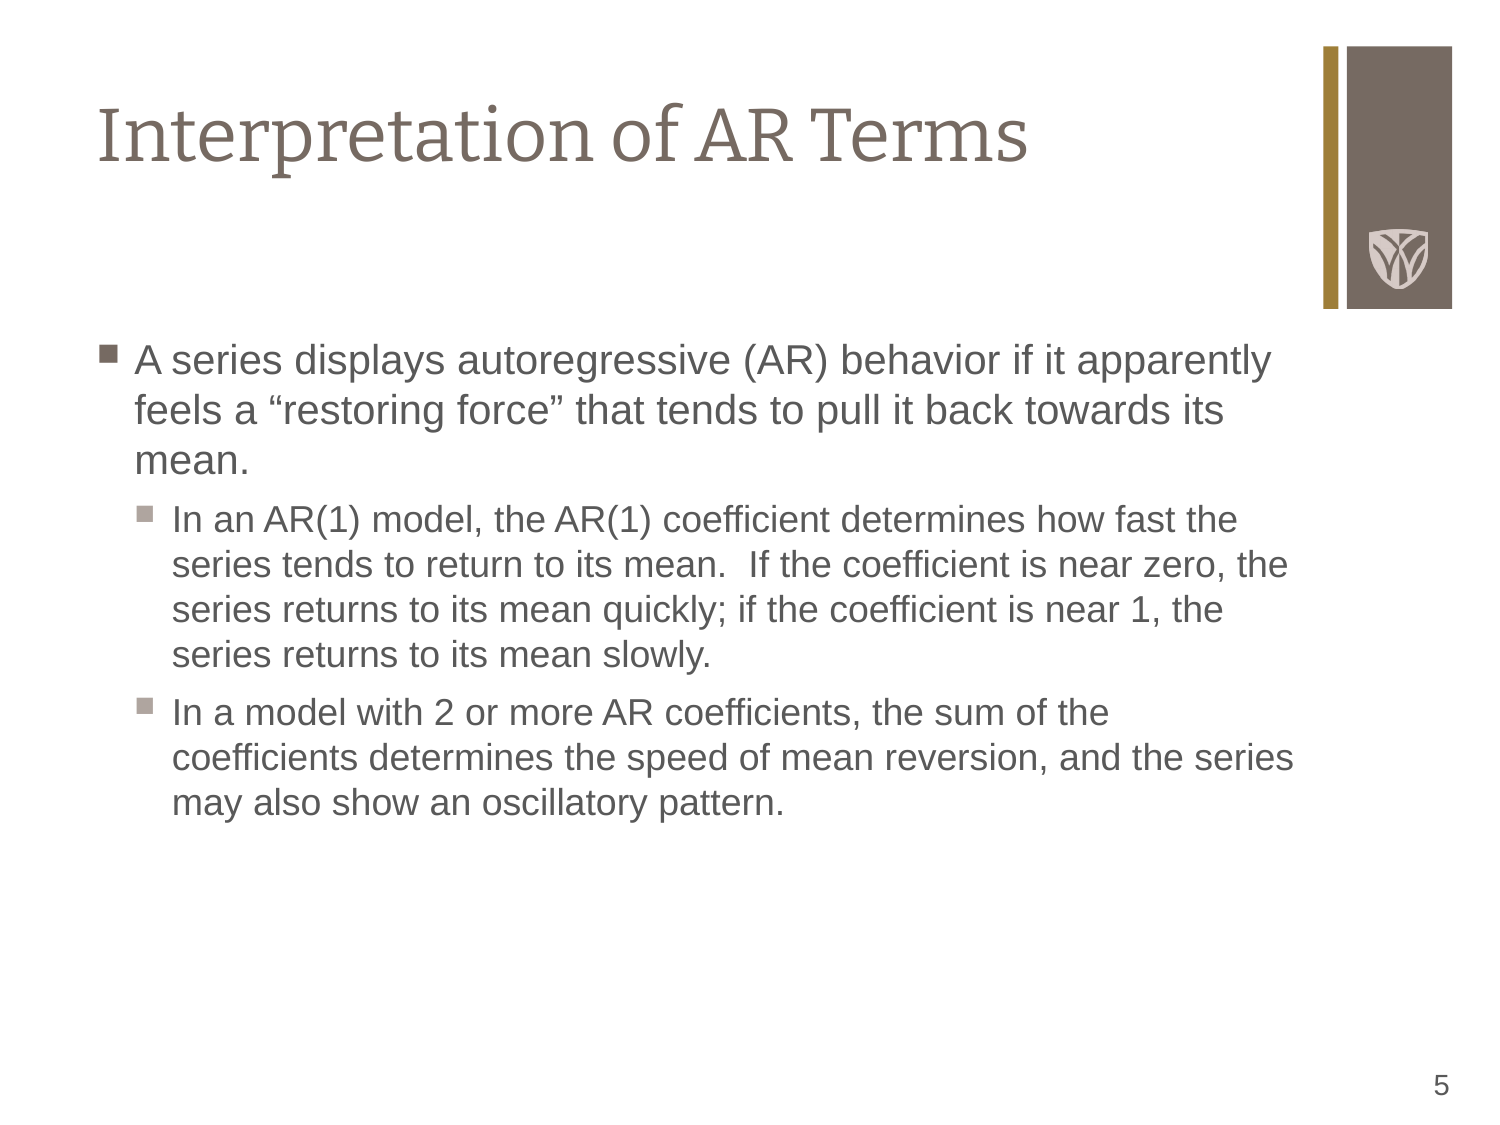

# Interpretation of AR Terms
A series displays autoregressive (AR) behavior if it apparently feels a “restoring force” that tends to pull it back towards its mean.
In an AR(1) model, the AR(1) coefficient determines how fast the series tends to return to its mean.  If the coefficient is near zero, the series returns to its mean quickly; if the coefficient is near 1, the series returns to its mean slowly.
In a model with 2 or more AR coefficients, the sum of the coefficients determines the speed of mean reversion, and the series may also show an oscillatory pattern.
5